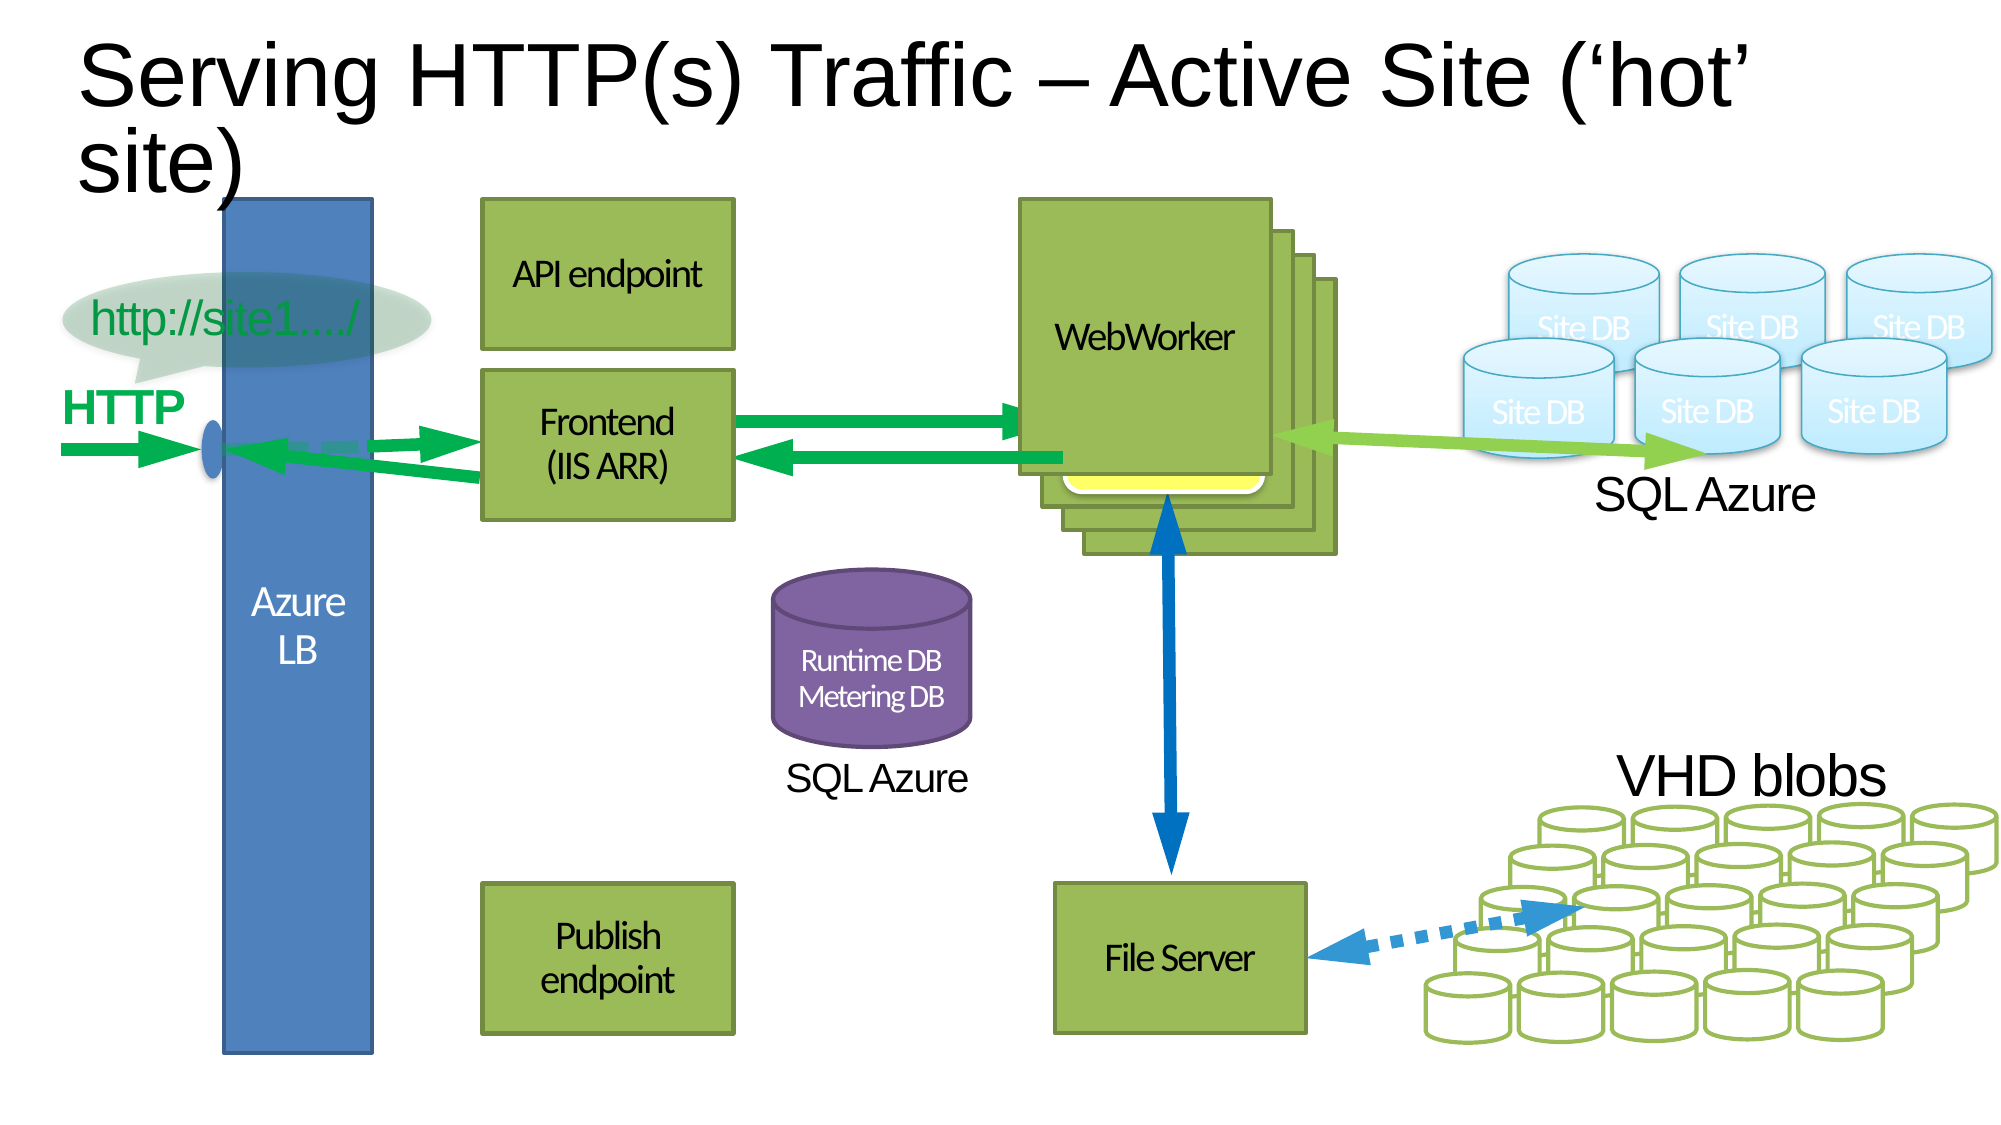

# Serving HTTP(s) Traffic – Active Site (‘hot’ site)
API endpoint
WebWorker
Azure LB
WebWorker
Site DB
Site DB
Site DB
WebWorker

http://site1..../
WebWorker
Site DB
Site DB
Site DB
Frontend
(IIS ARR)
HTTP

site1
SQL Azure
Runtime DB
Metering DB
VHD blobs
SQL Azure

File Server

Publish endpoint